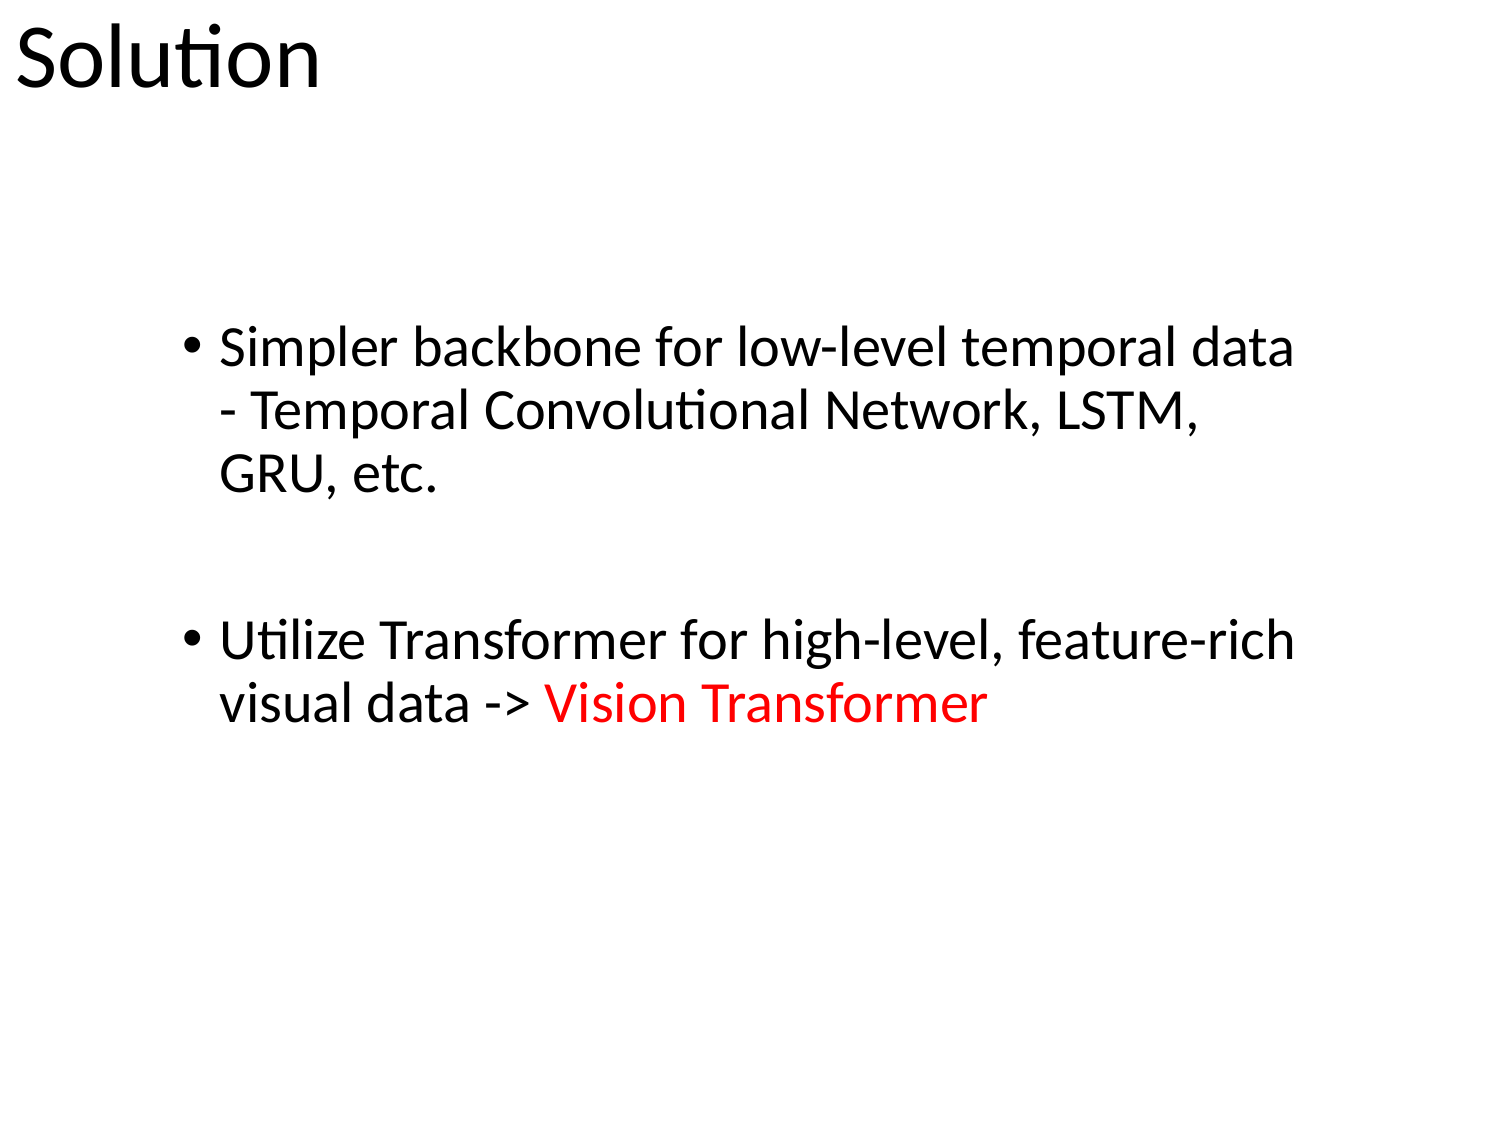

# Solution
Simpler backbone for low-level temporal data - Temporal Convolutional Network, LSTM, GRU, etc.

Utilize Transformer for high-level, feature-rich visual data -> Vision Transformer